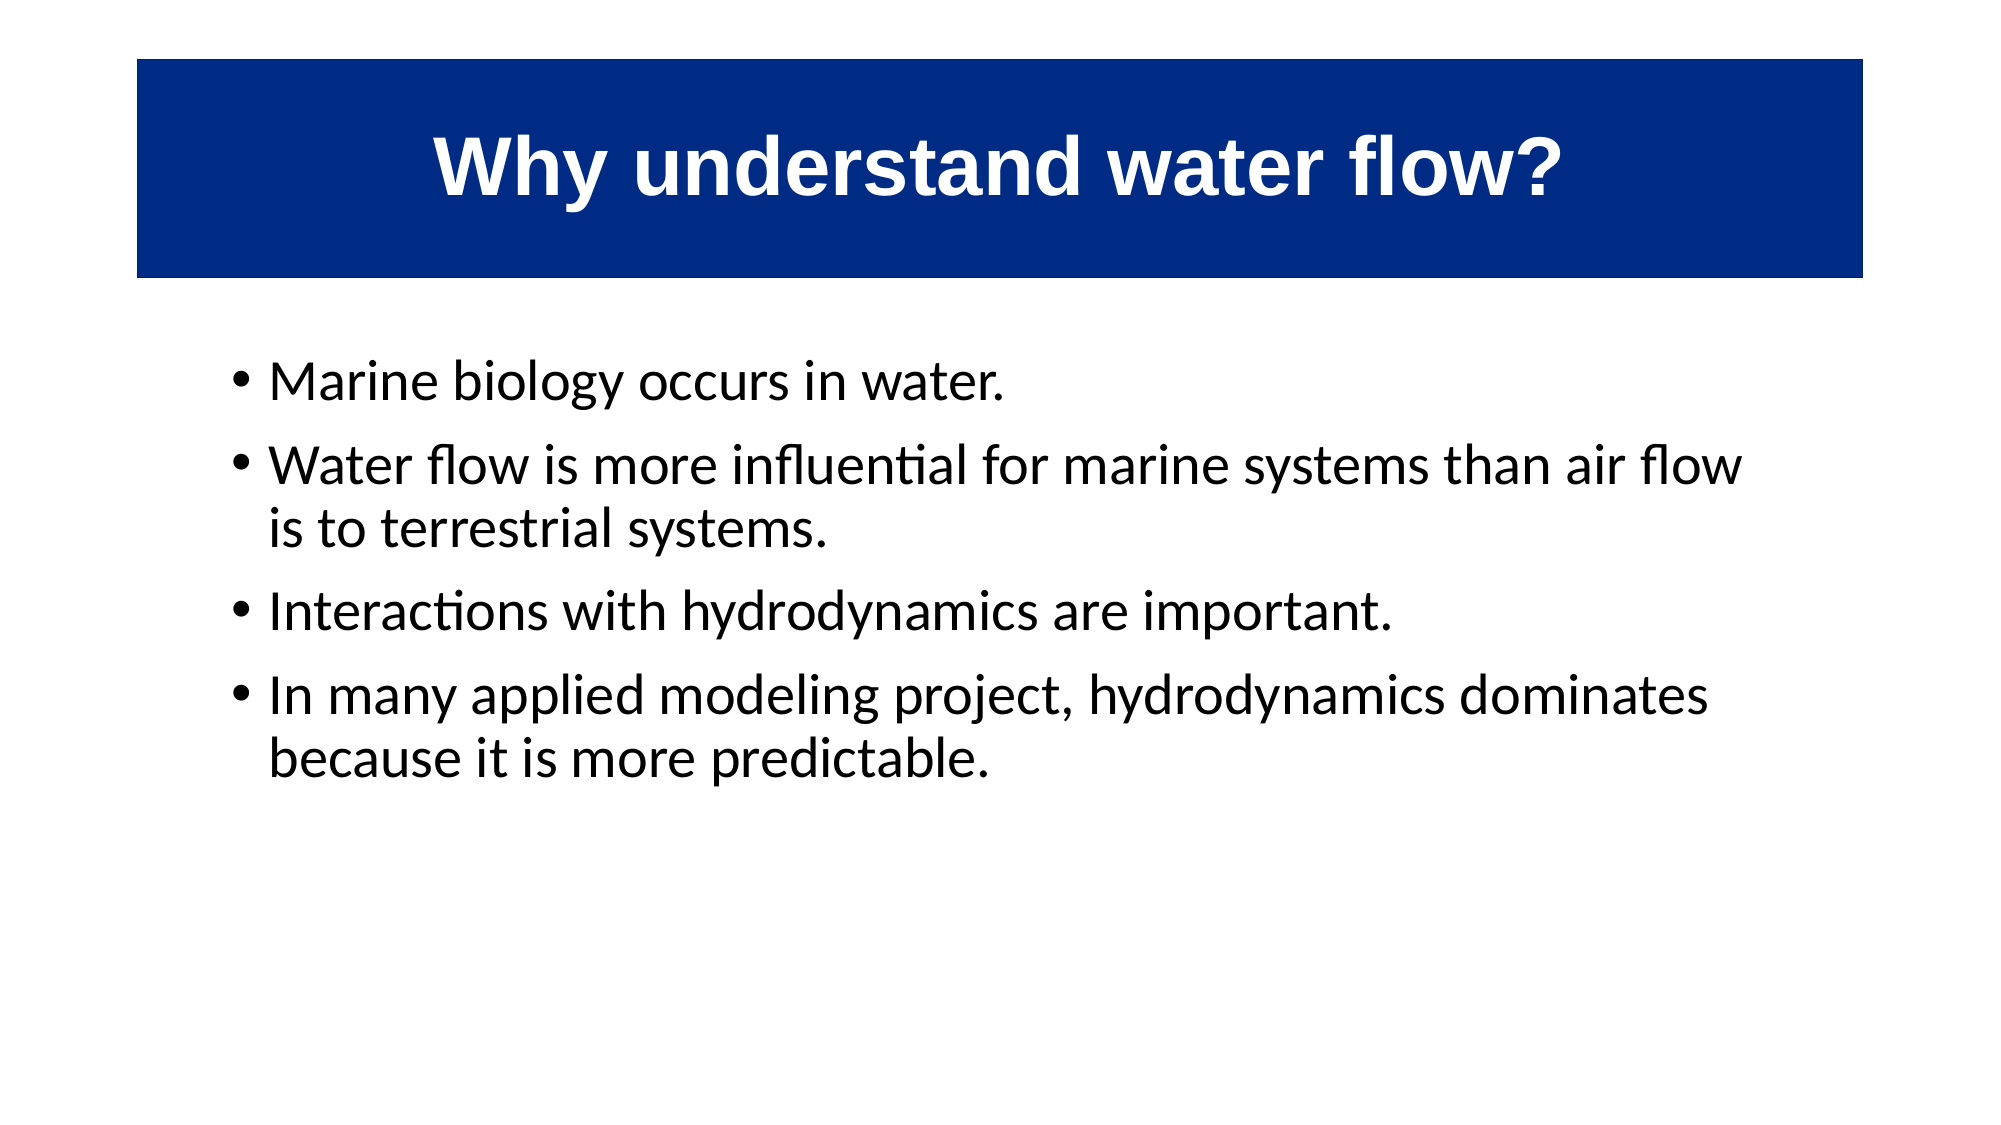

# Why understand water flow?
Marine biology occurs in water.
Water flow is more influential for marine systems than air flow is to terrestrial systems.
Interactions with hydrodynamics are important.
In many applied modeling project, hydrodynamics dominates because it is more predictable.